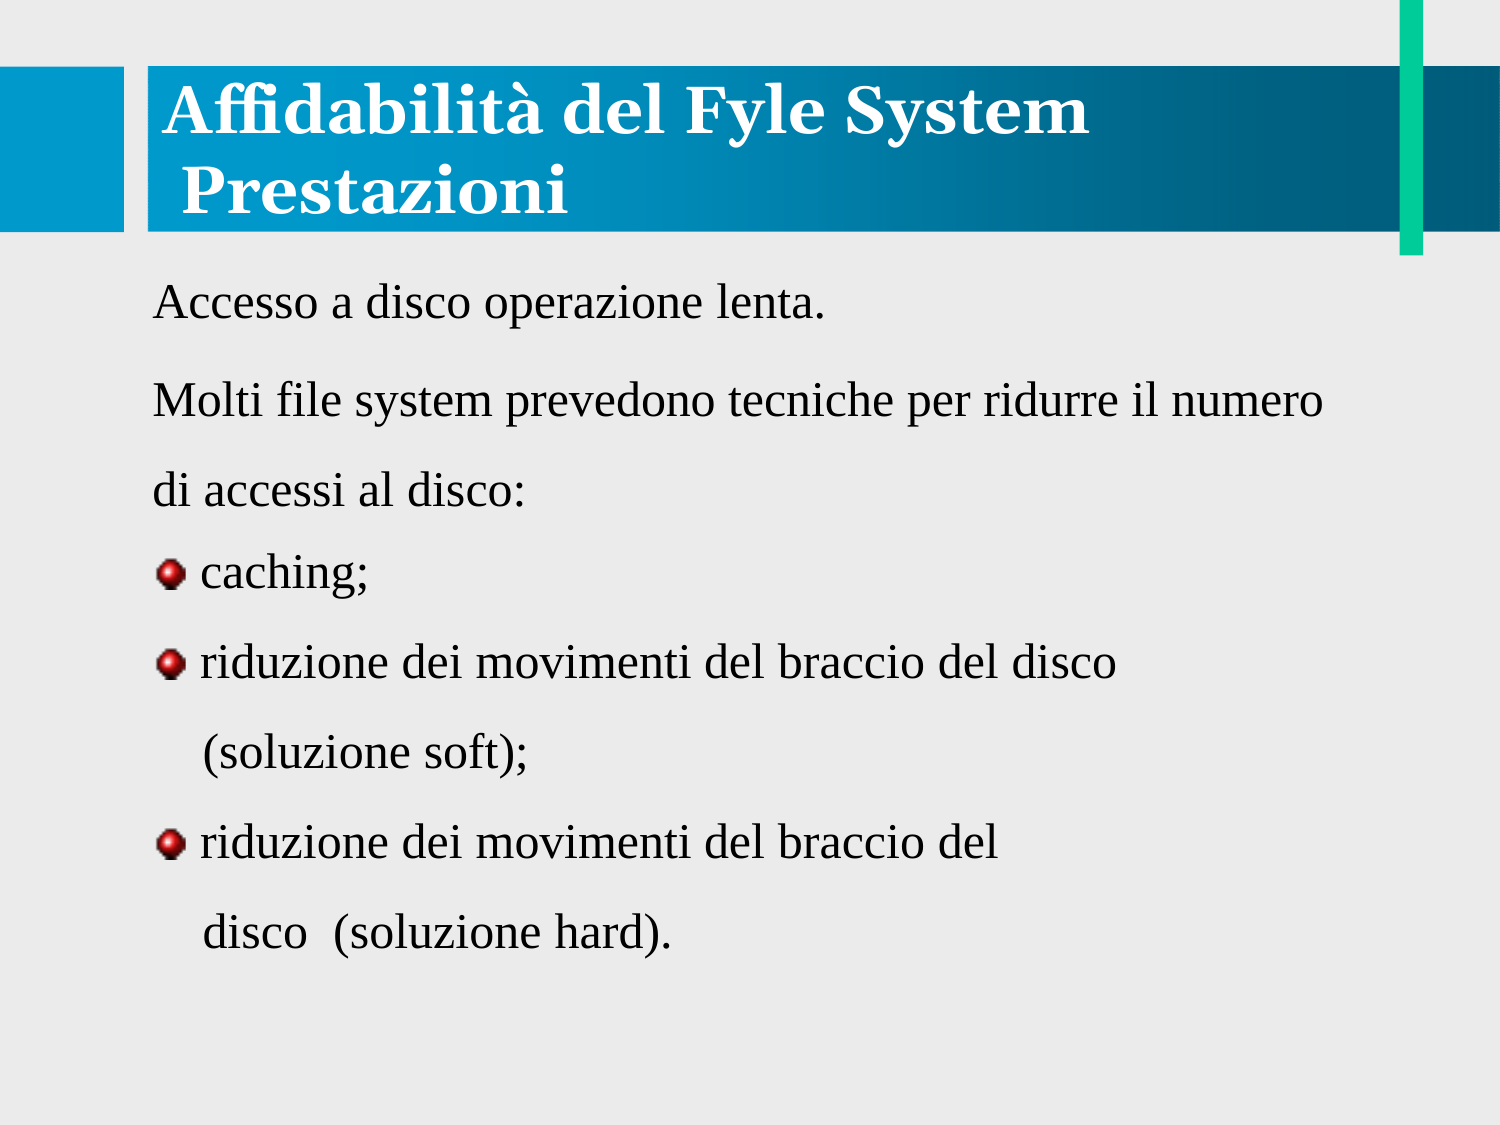

# Affidabilità del Fyle System  Prestazioni

Accesso a disco operazione lenta.
Molti file system prevedono tecniche per ridurre il numero  di accessi al disco:
caching;
riduzione dei movimenti del braccio del disco
(soluzione soft);
riduzione dei movimenti del braccio del disco  (soluzione hard).